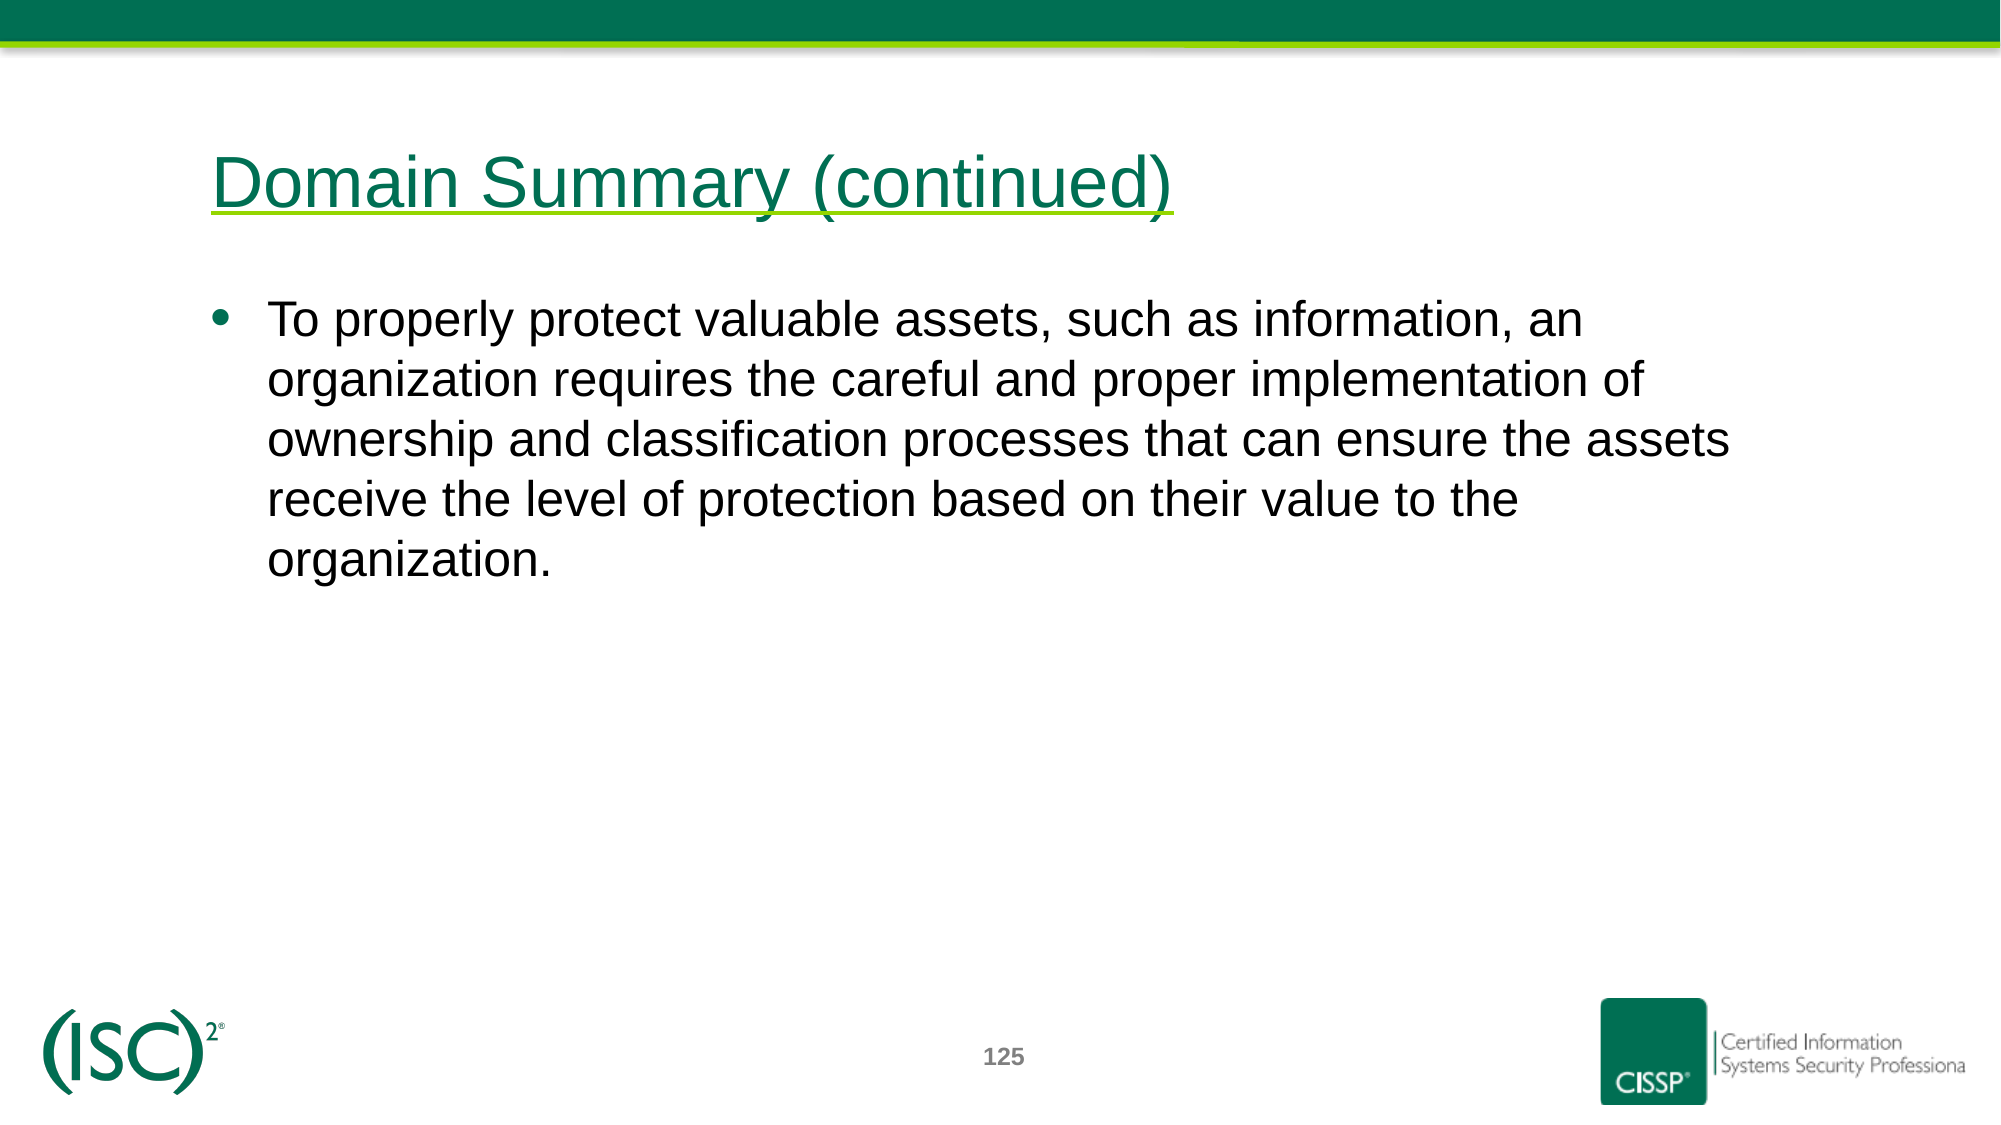

# Domain Summary (continued)
To properly protect valuable assets, such as information, an organization requires the careful and proper implementation of ownership and classification processes that can ensure the assets receive the level of protection based on their value to the organization.